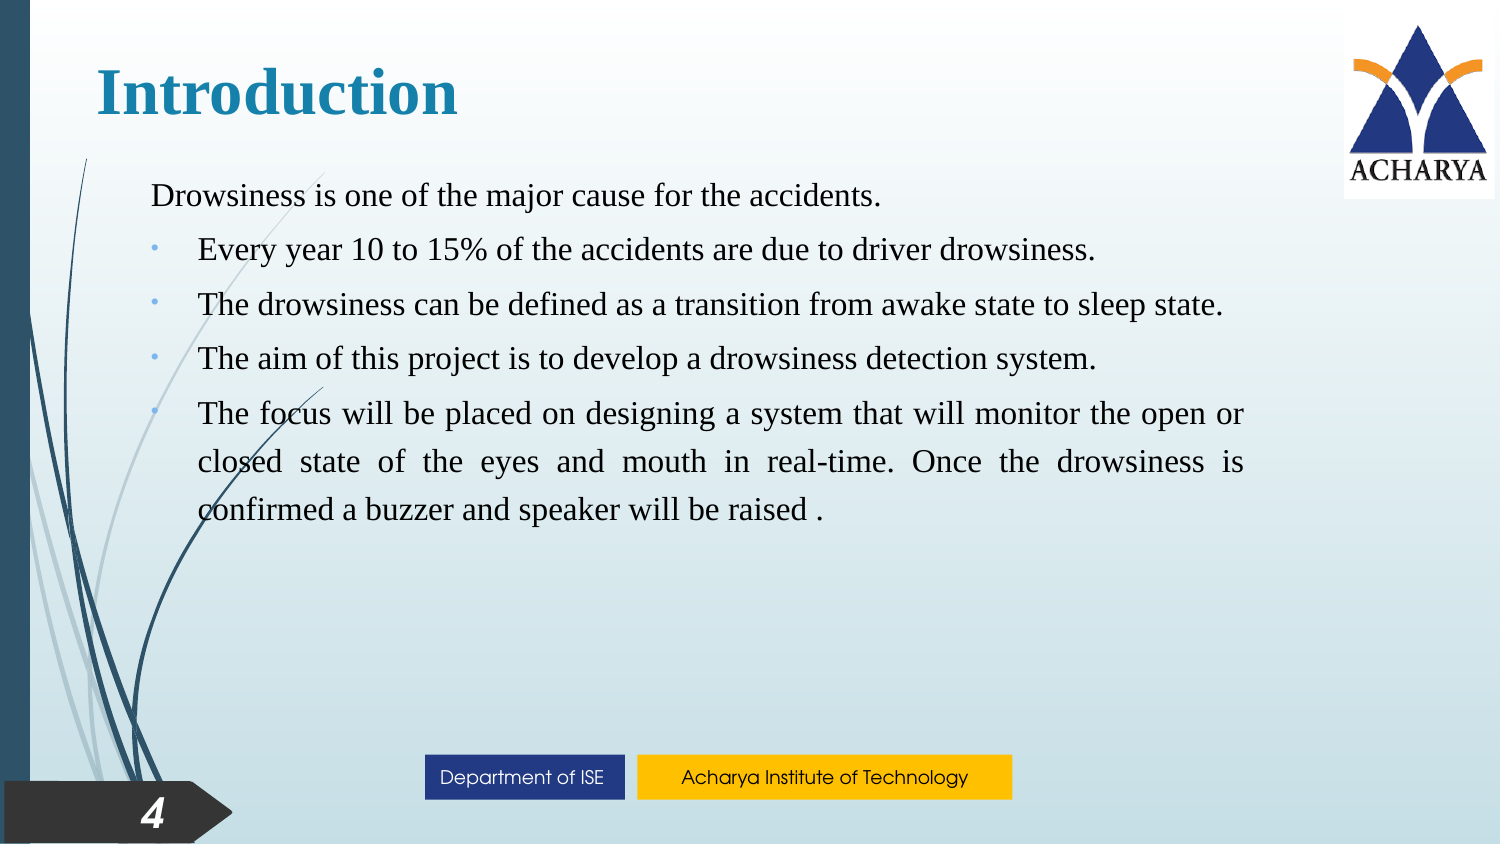

Introduction
Drowsiness is one of the major cause for the accidents.
Every year 10 to 15% of the accidents are due to driver drowsiness.
The drowsiness can be defined as a transition from awake state to sleep state.
The aim of this project is to develop a drowsiness detection system.
The focus will be placed on designing a system that will monitor the open or closed state of the eyes and mouth in real-time. Once the drowsiness is confirmed a buzzer and speaker will be raised .

4